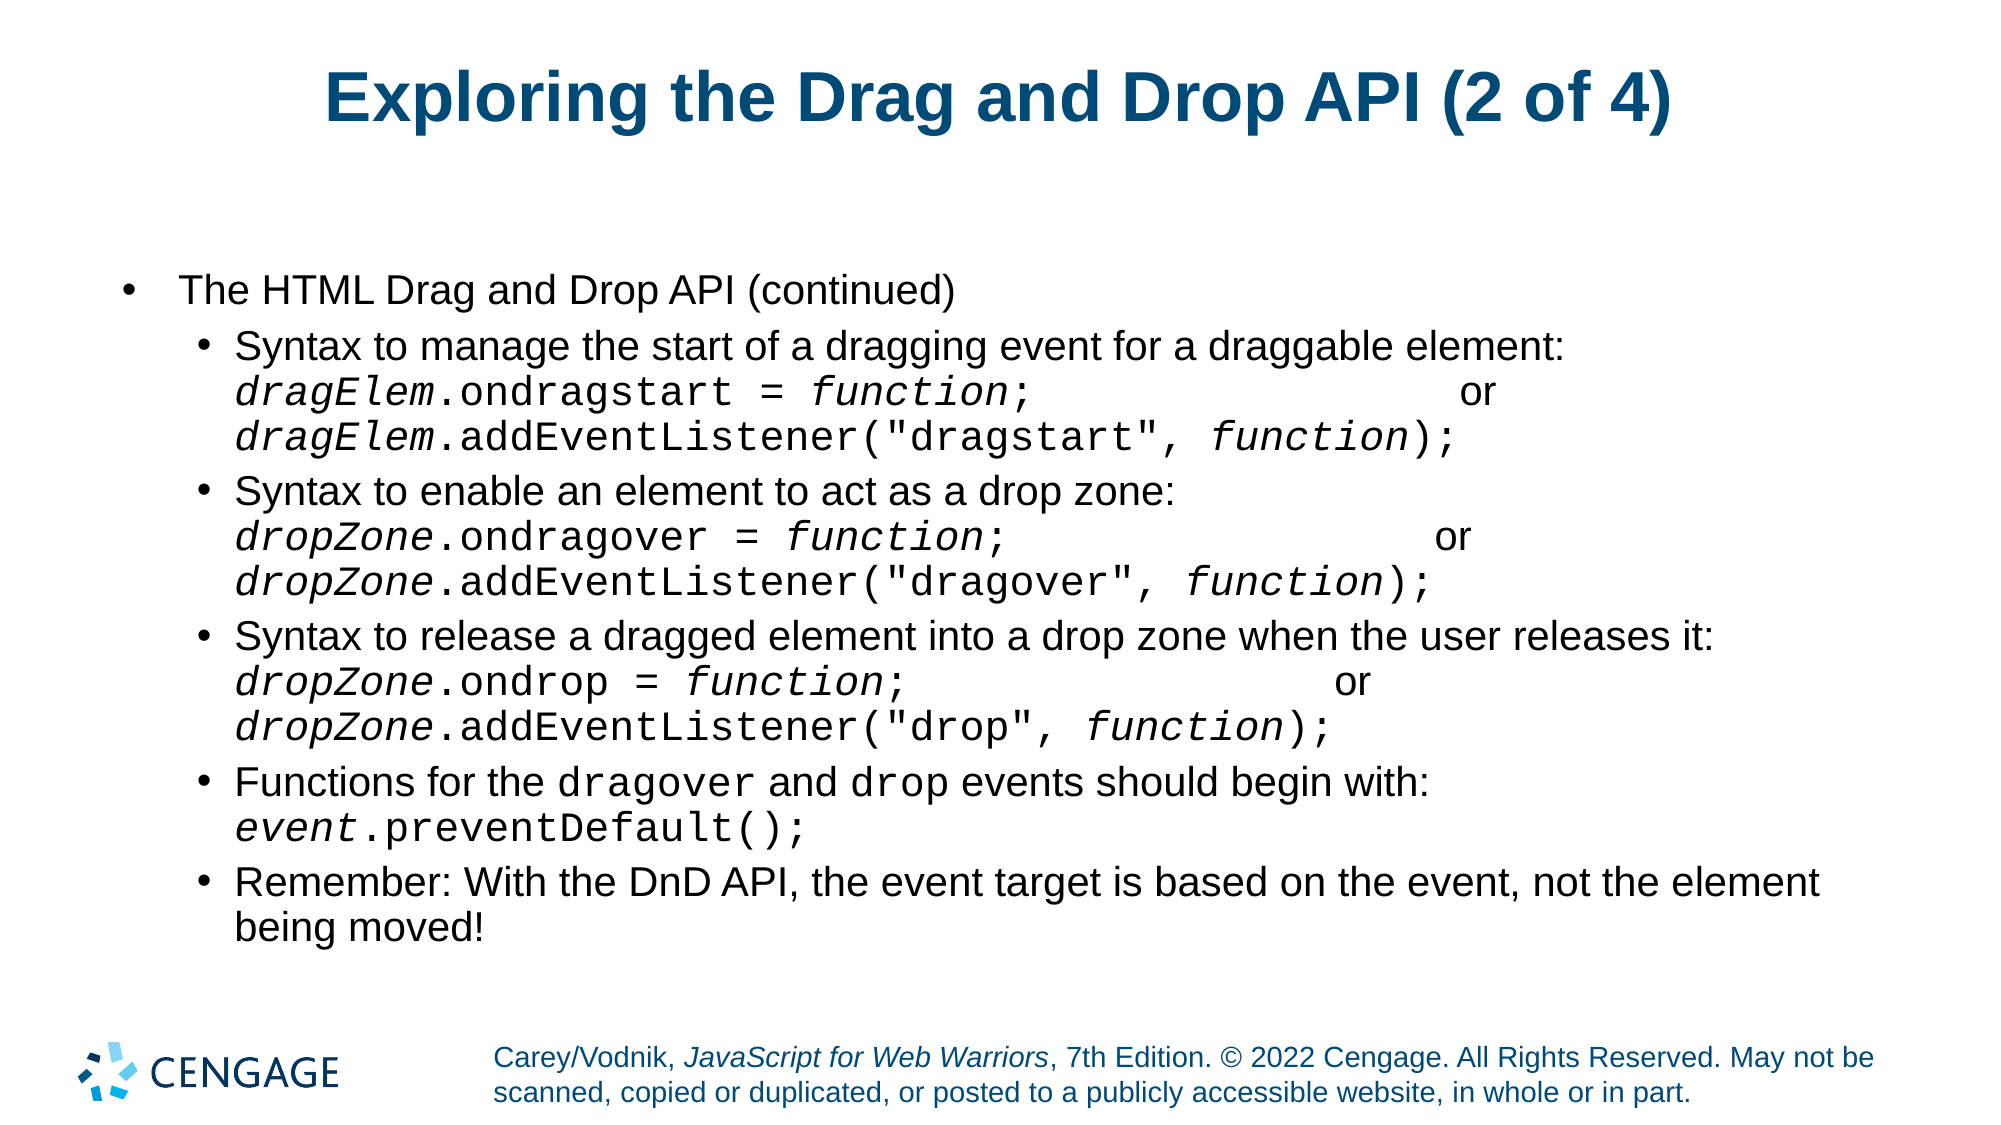

# Exploring the Drag and Drop API (2 of 4)
The HTML Drag and Drop API (continued)
Syntax to manage the start of a dragging event for a draggable element:
dragElem.ondragstart = function;                 or
dragElem.addEventListener("dragstart", function);
Syntax to enable an element to act as a drop zone:
dropZone.ondragover = function;                 or
dropZone.addEventListener("dragover", function);
Syntax to release a dragged element into a drop zone when the user releases it:
dropZone.ondrop = function;                 or
dropZone.addEventListener("drop", function);
Functions for the dragover and drop events should begin with:
event.preventDefault();
Remember: With the DnD API, the event target is based on the event, not the element being moved!